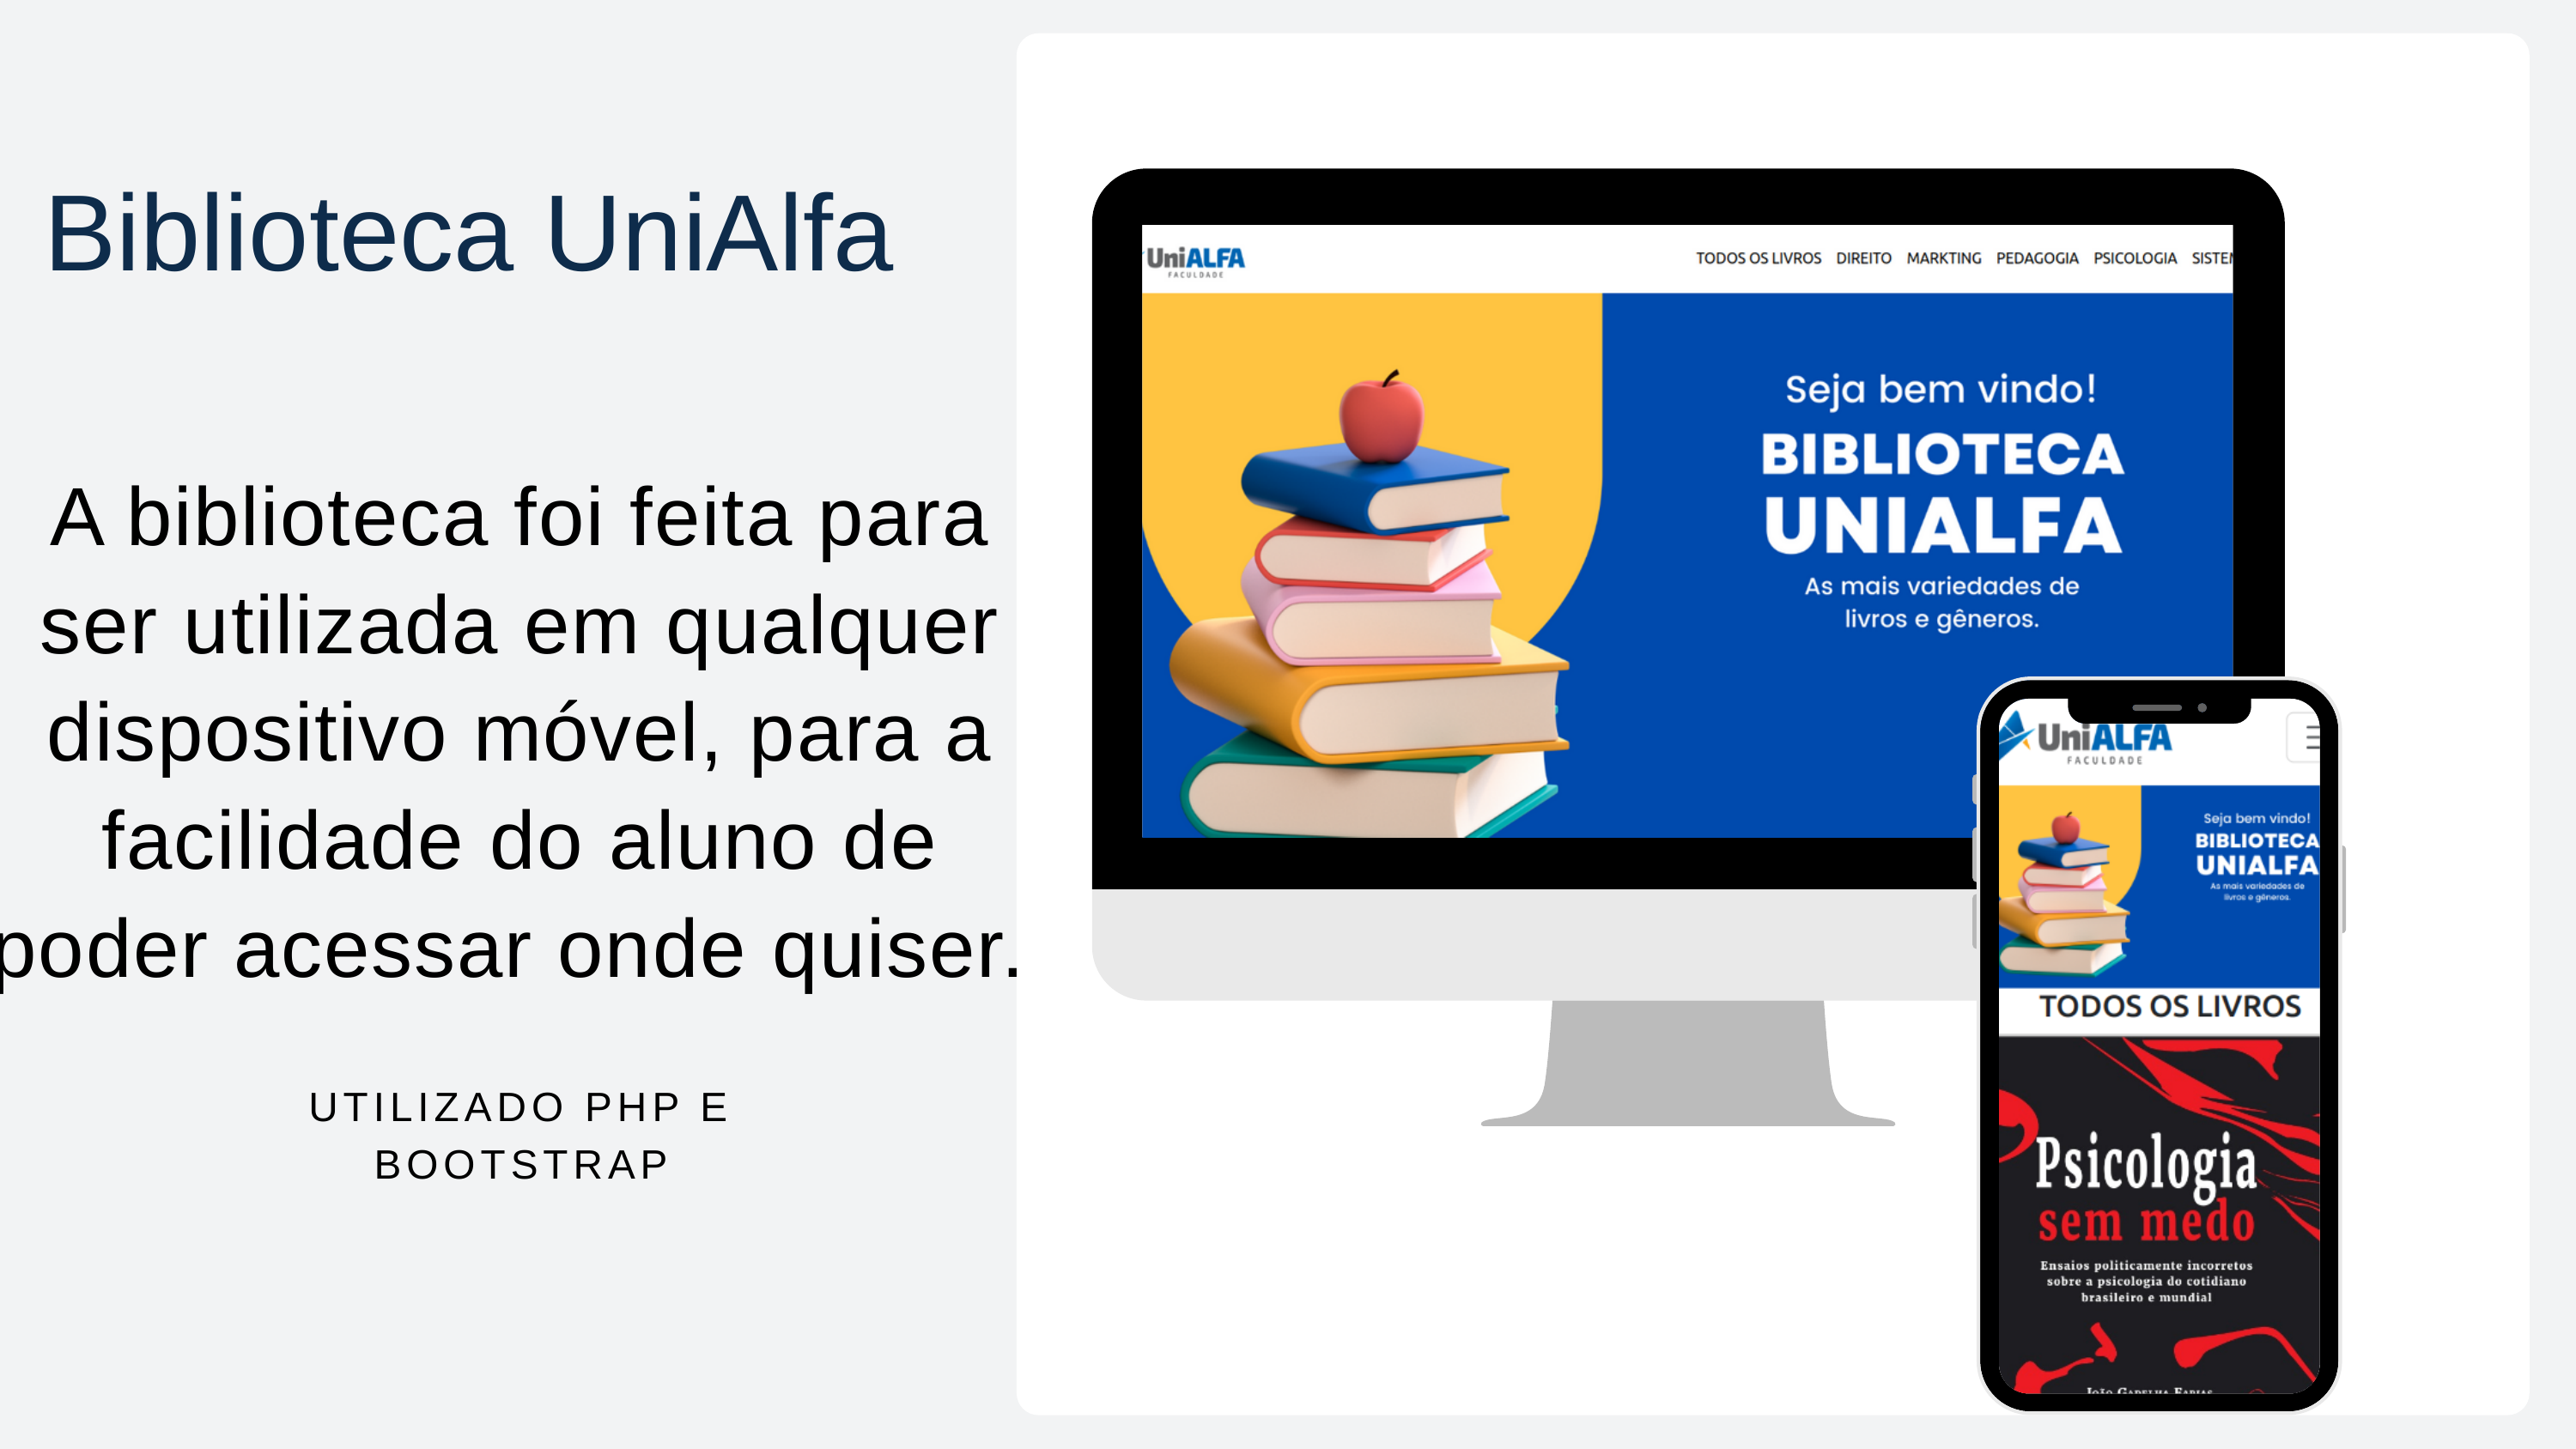

Biblioteca UniAlfa

A biblioteca foi feita para ser utilizada em qualquer dispositivo móvel, para a facilidade do aluno de poder acessar onde quiser.
UTILIZADO PHP E BOOTSTRAP